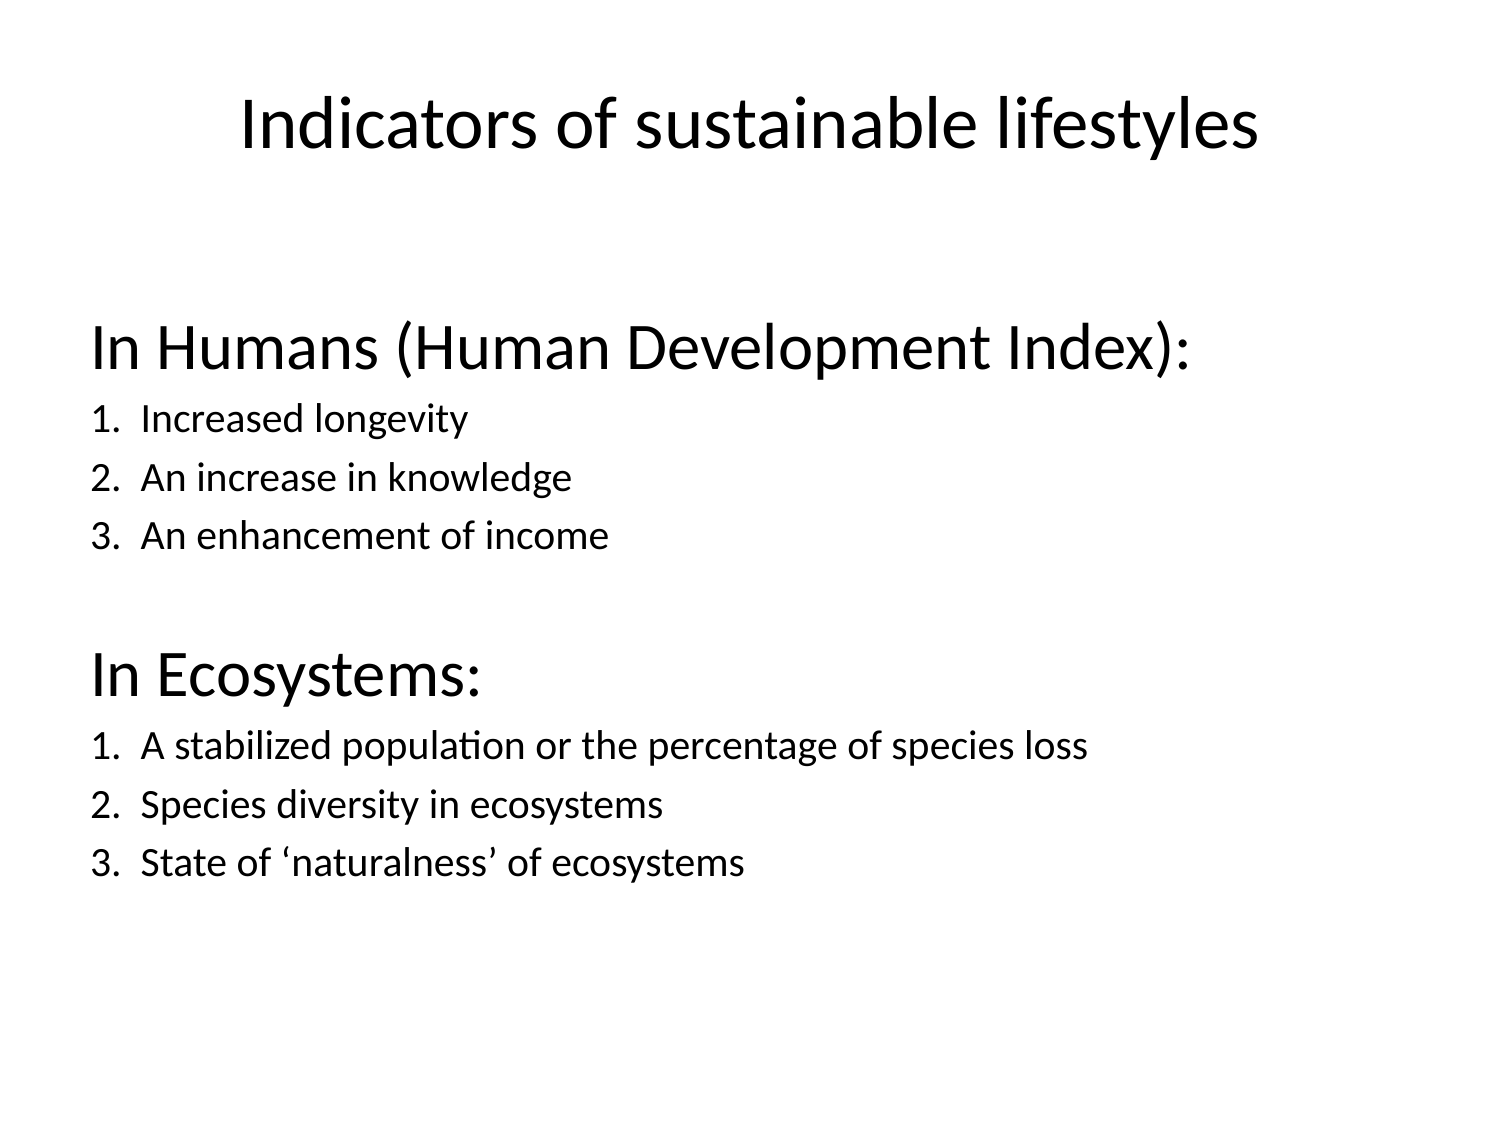

# Indicators of sustainable lifestyles
In Humans (Human Development Index):
1.  Increased longevity
2.  An increase in knowledge
3.  An enhancement of income

In Ecosystems:
1.  A stabilized population or the percentage of species loss
2.  Species diversity in ecosystems
3.  State of ‘naturalness’ of ecosystems